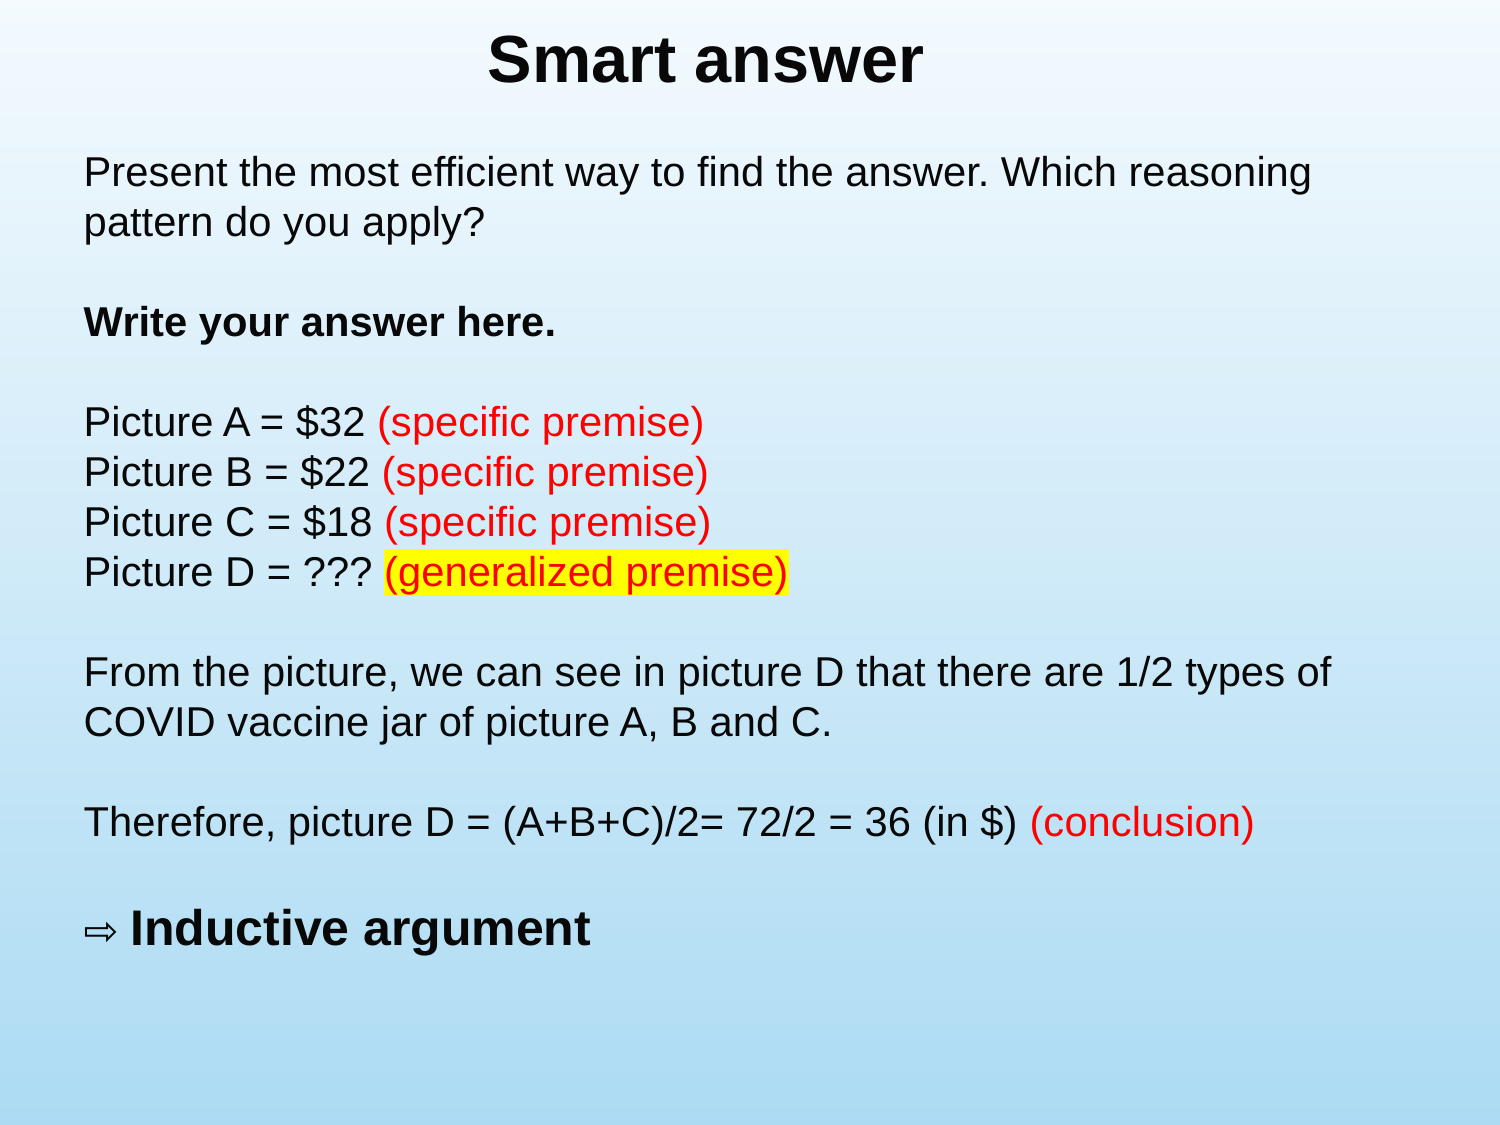

# Smart answer
Present the most efficient way to find the answer. Which reasoning pattern do you apply?

Write your answer here.

Picture A = $32 (specific premise)
Picture B = $22 (specific premise)
Picture C = $18 (specific premise)
Picture D = ??? (generalized premise)

From the picture, we can see in picture D that there are 1/2 types of COVID vaccine jar of picture A, B and C.

Therefore, picture D = (A+B+C)/2= 72/2 = 36 (in $) (conclusion)

⇨ Inductive argument